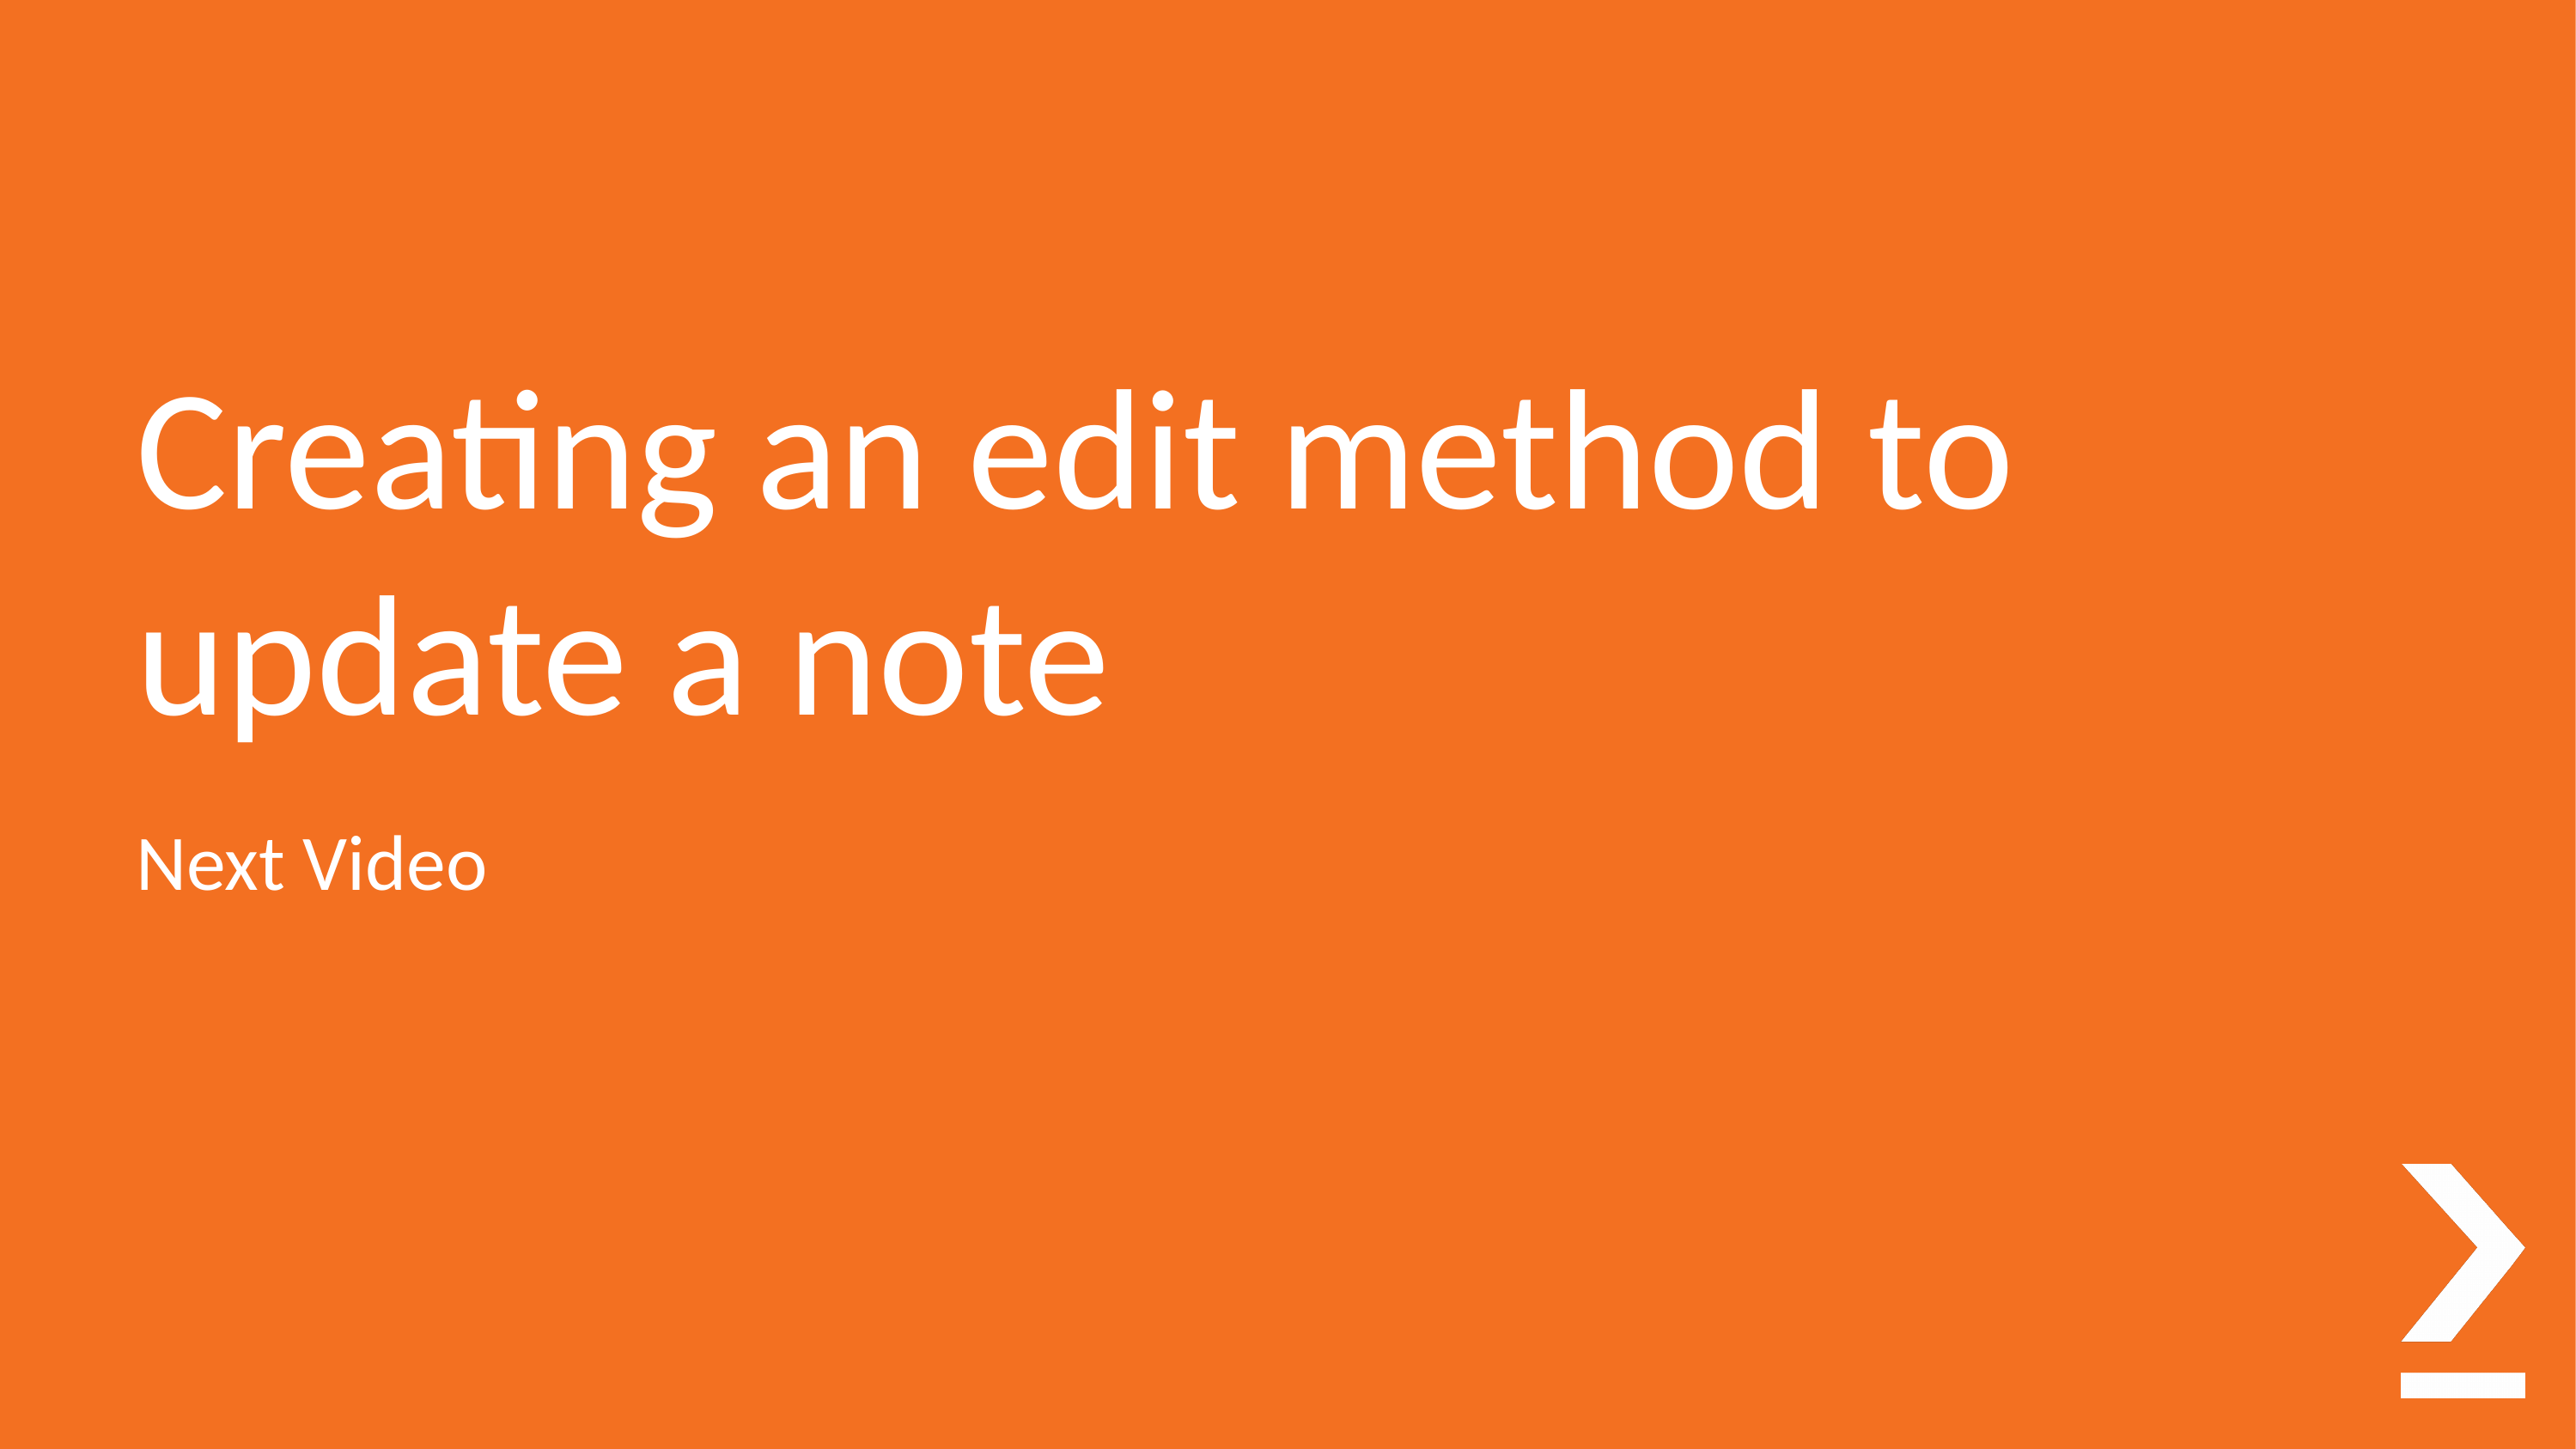

# Creating an edit method to update a note
Next Video